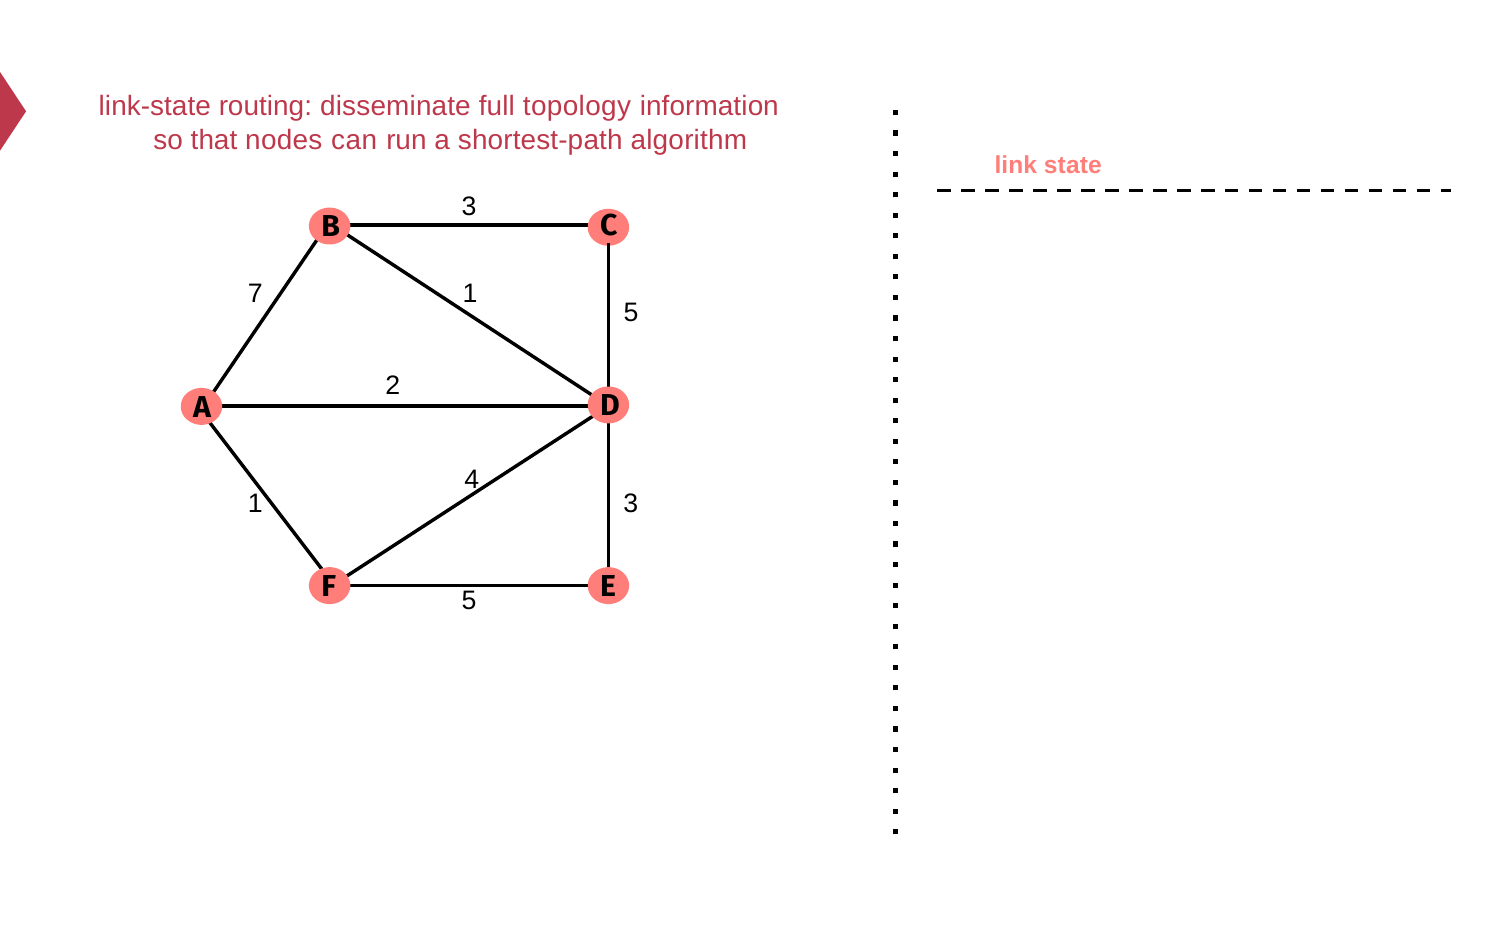

# link-state routing: disseminate full topology information  so that nodes can run a shortest-path algorithm

link state
3

C
B

7
1
5
2
D
A

4
1
3
F
E

5